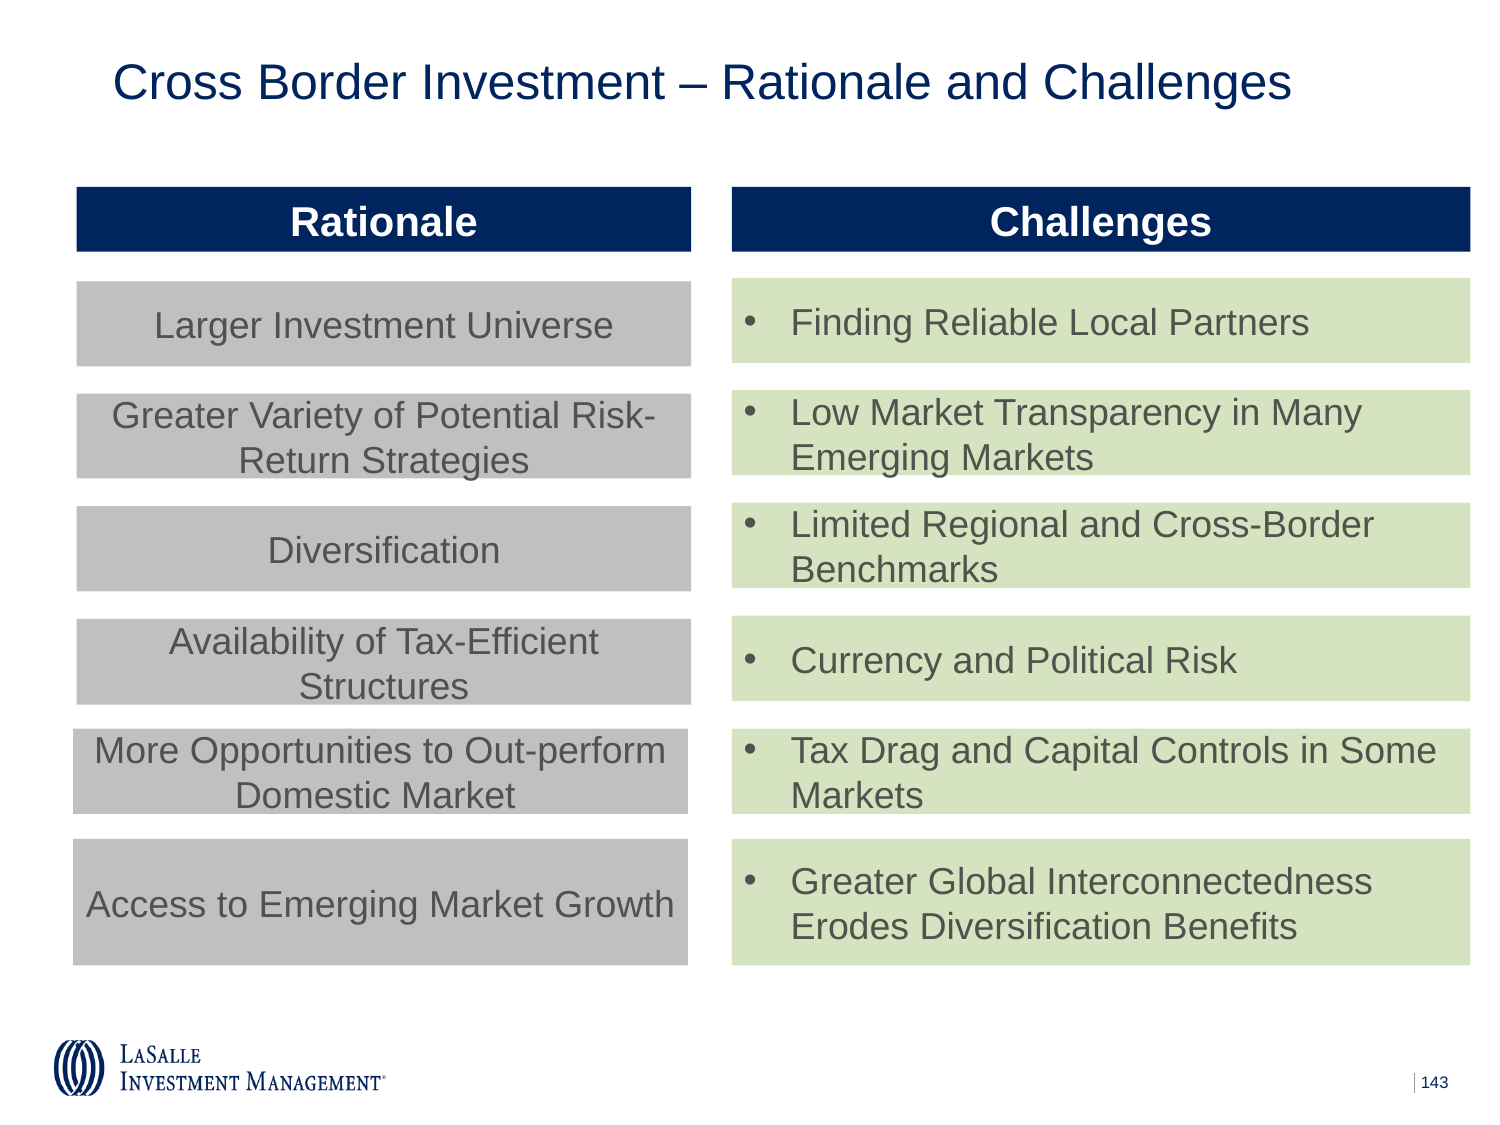

Cross Border Investment – Rationale and Challenges
Rationale
Challenges
Finding Reliable Local Partners
Larger Investment Universe
Low Market Transparency in Many Emerging Markets
Greater Variety of Potential Risk-Return Strategies
Limited Regional and Cross-Border Benchmarks
Diversification
Currency and Political Risk
Availability of Tax-Efficient Structures
More Opportunities to Out-perform Domestic Market
Tax Drag and Capital Controls in Some Markets
Access to Emerging Market Growth
Greater Global Interconnectedness Erodes Diversification Benefits